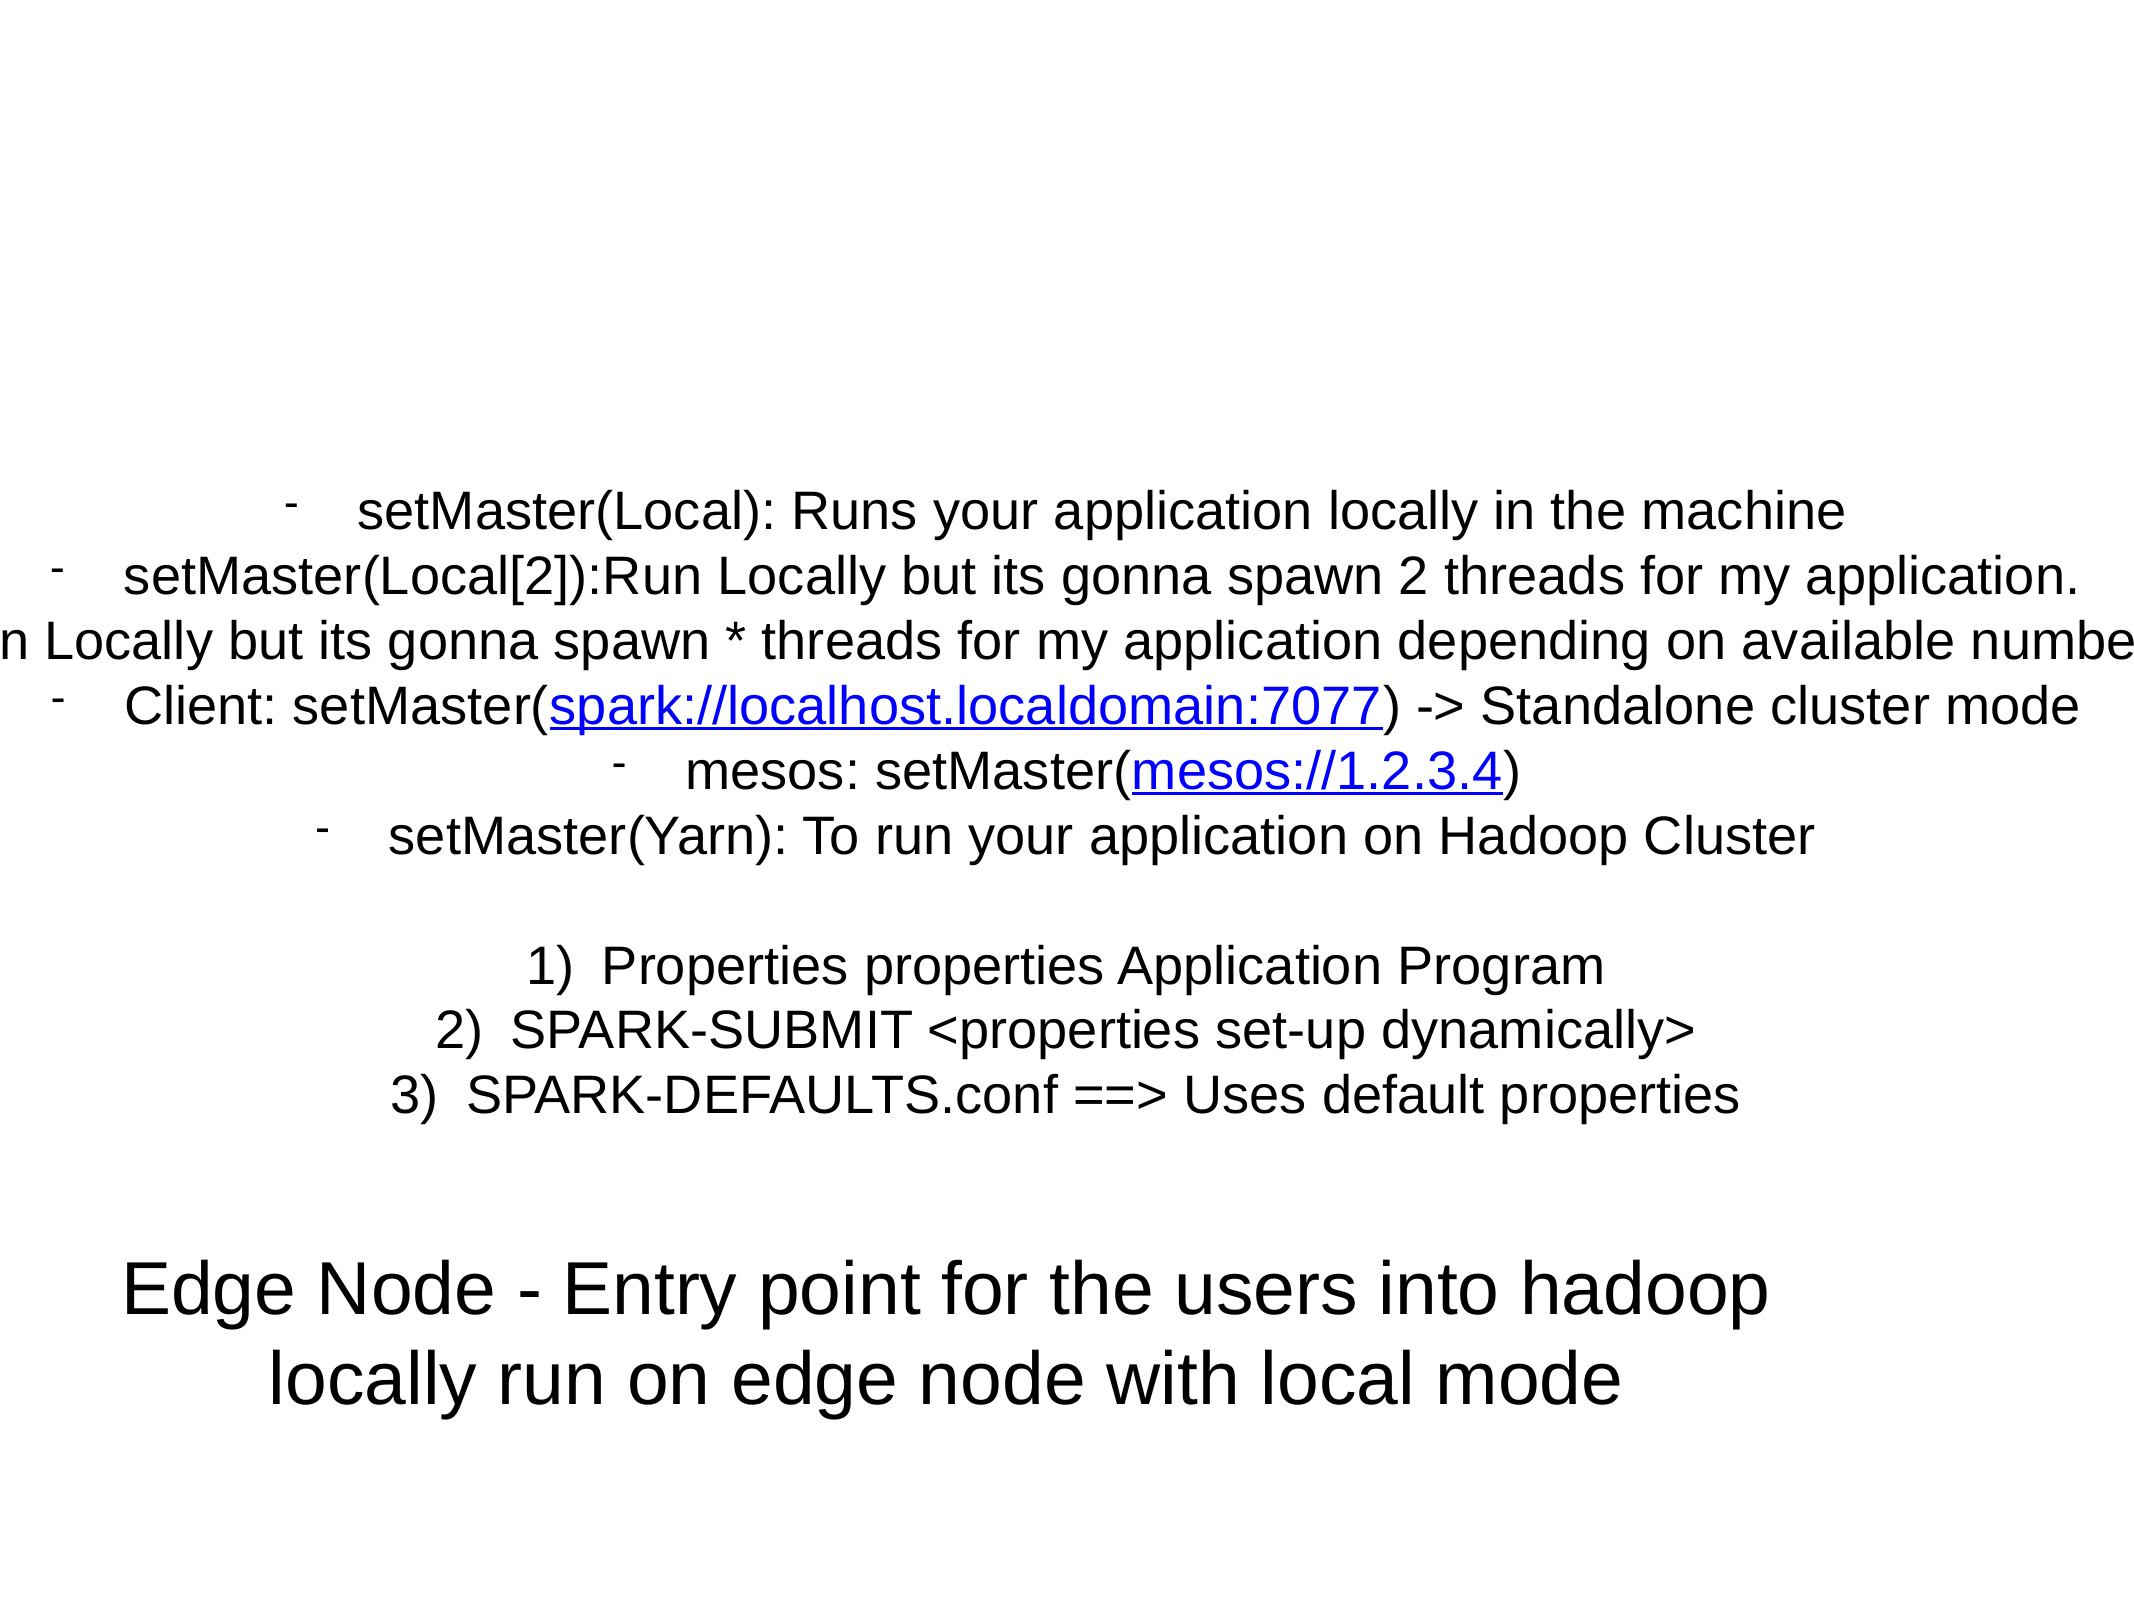

setMaster(Local): Runs your application locally in the machine
setMaster(Local[2]):Run Locally but its gonna spawn 2 threads for my application.
setMaster(Local[*]):Run Locally but its gonna spawn * threads for my application depending on available number of cores in my machine.
Client: setMaster(spark://localhost.localdomain:7077) -> Standalone cluster mode
mesos: setMaster(mesos://1.2.3.4)
setMaster(Yarn): To run your application on Hadoop Cluster

Properties properties Application Program
SPARK-SUBMIT <properties set-up dynamically>
SPARK-DEFAULTS.conf ==> Uses default properties
Edge Node - Entry point for the users into hadoop
locally run on edge node with local mode